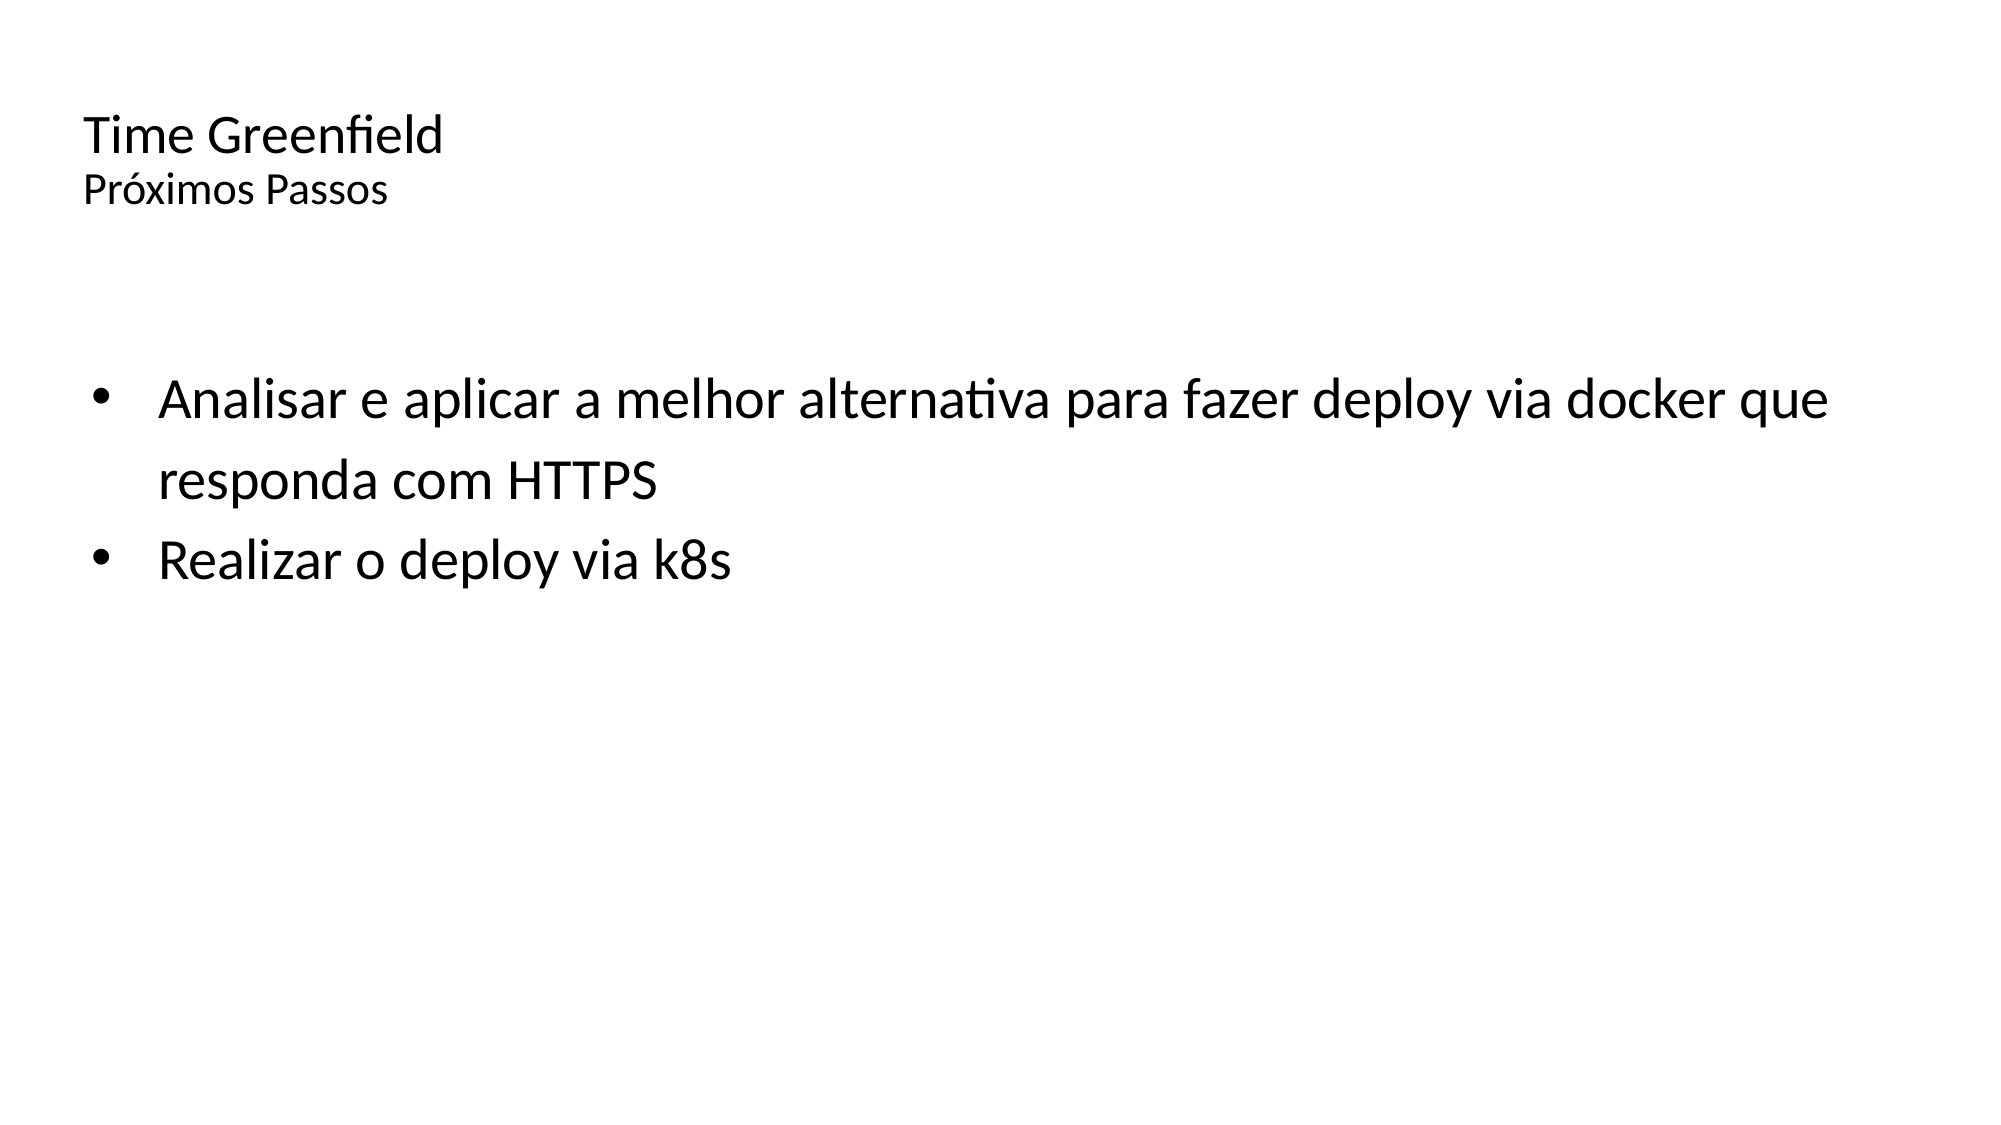

# Time Greenfield Próximos Passos

Analisar e aplicar a melhor alternativa para fazer deploy via docker que responda com HTTPS
Realizar o deploy via k8s